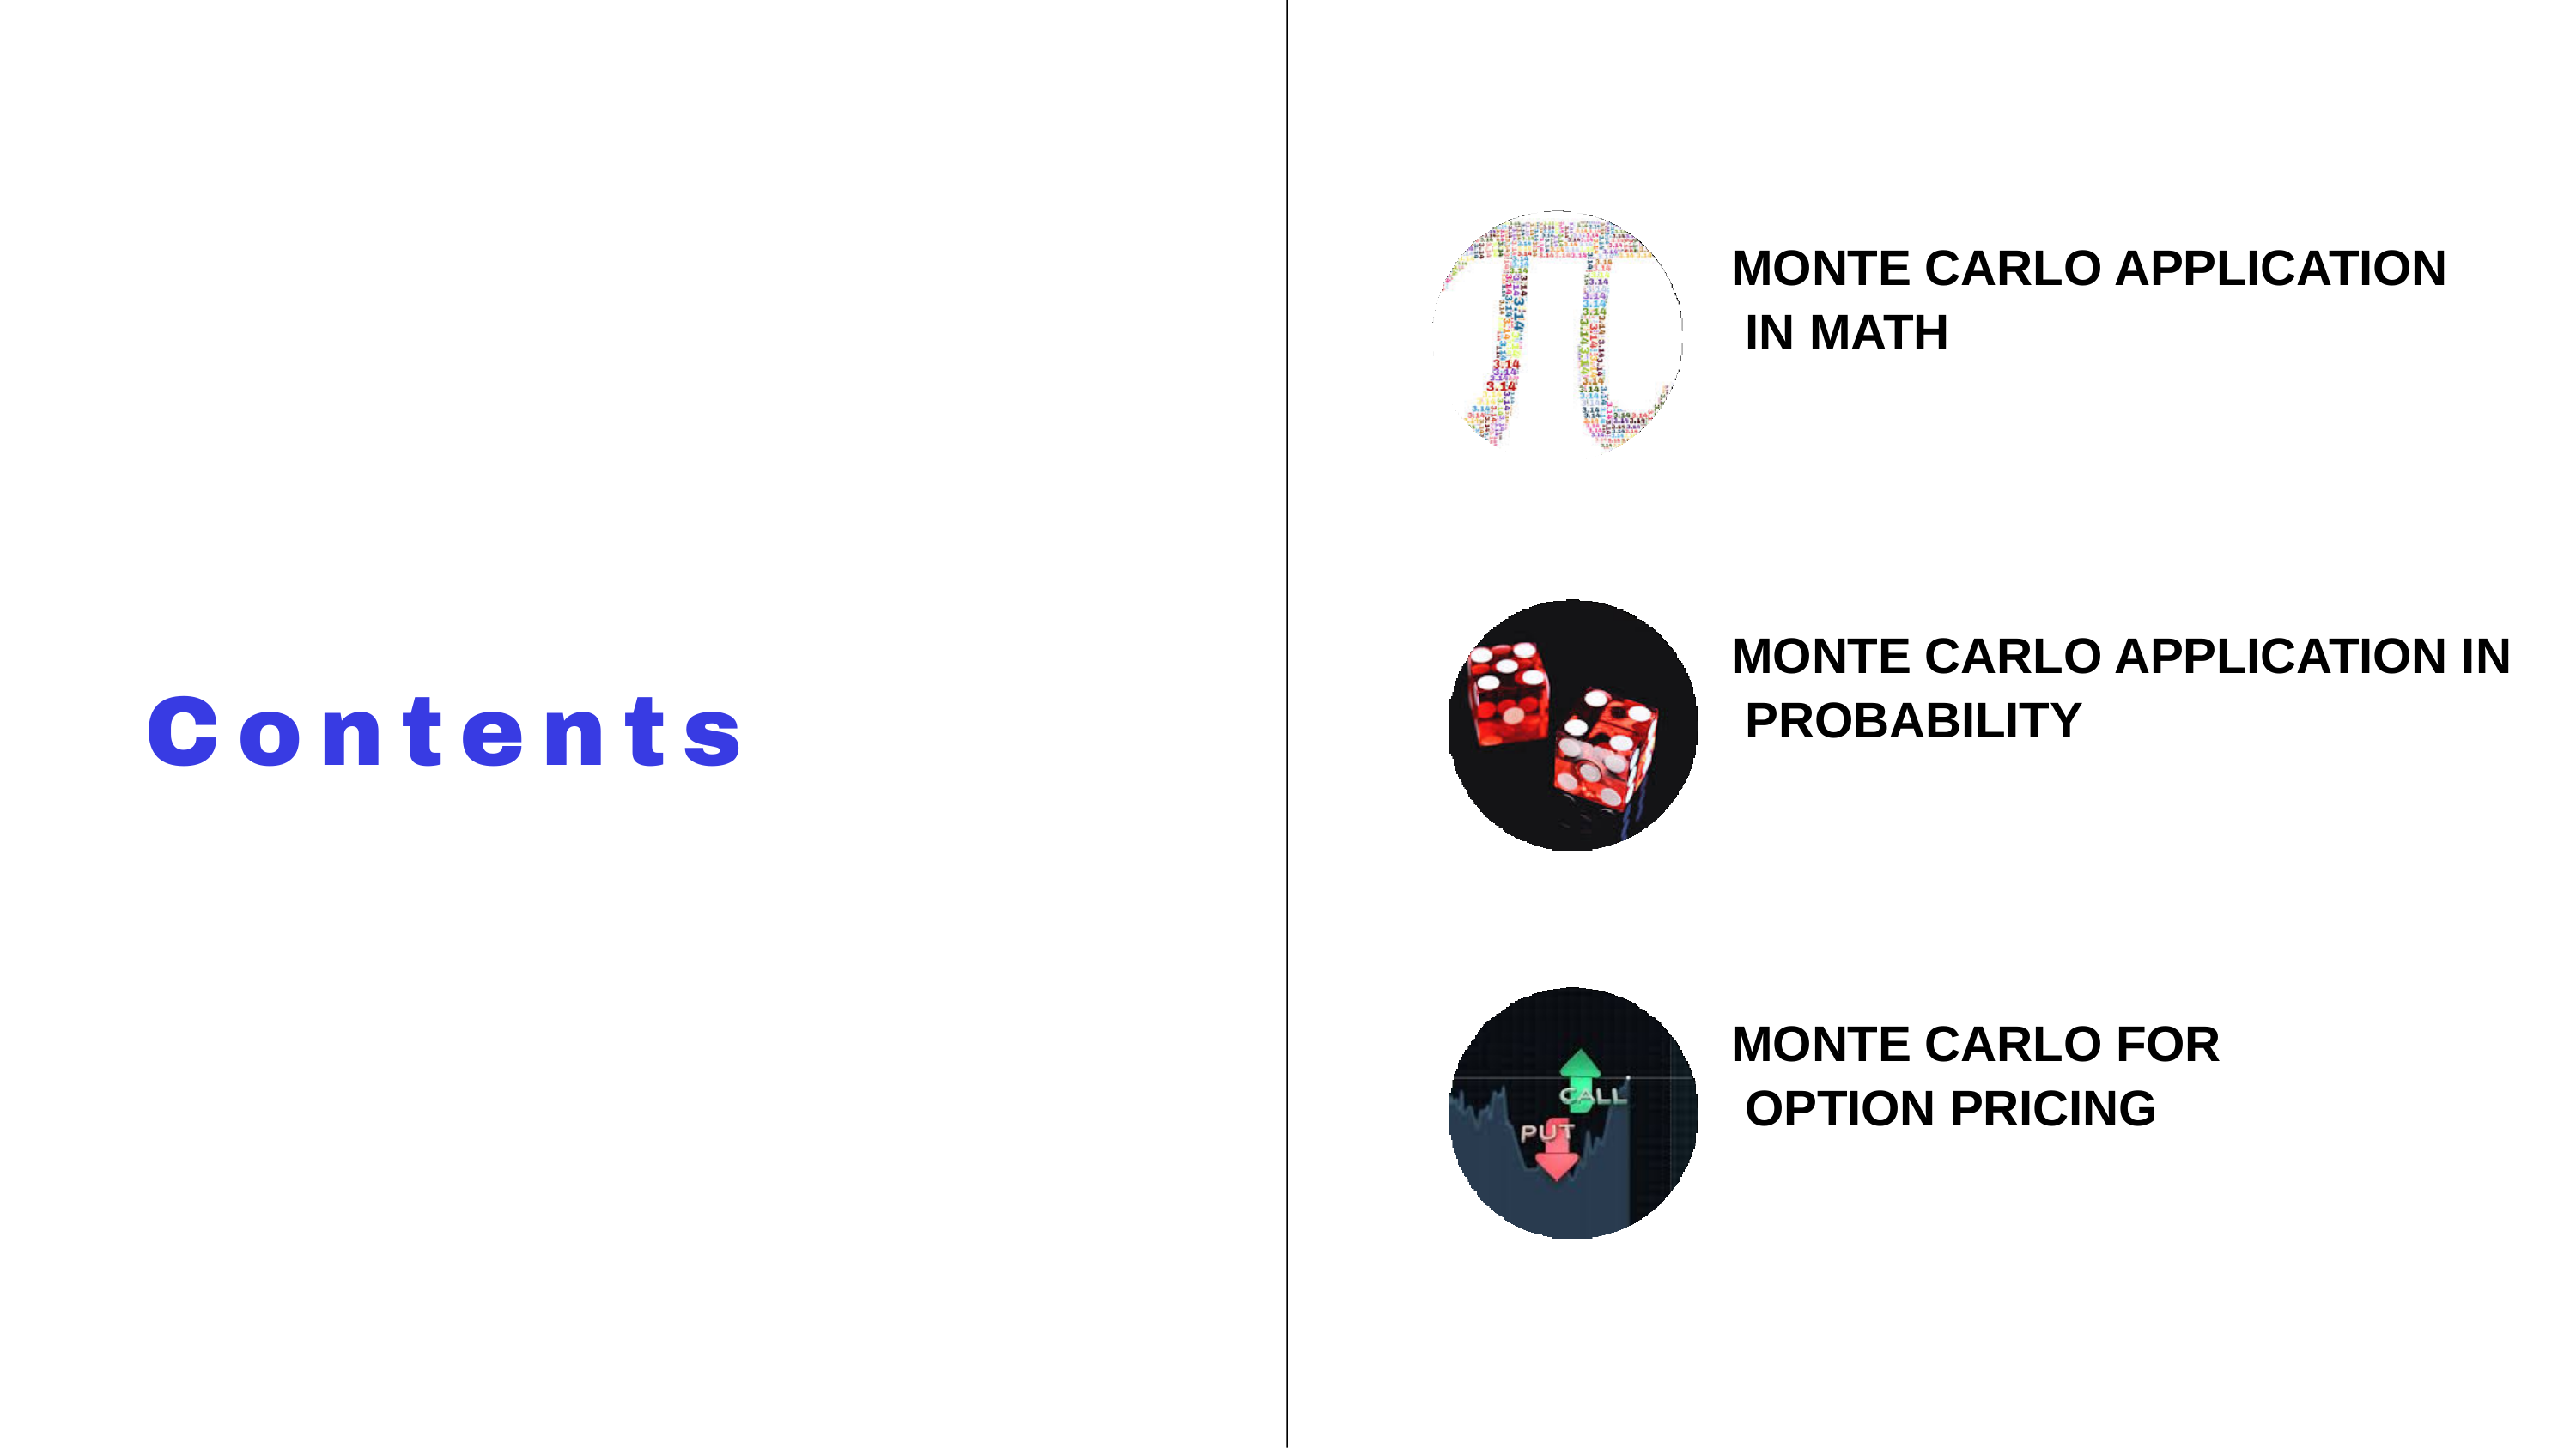

# MONTE CARLO APPLICATION  IN MATH

MONTE CARLO APPLICATION IN  PROBABILITY
Contents

MONTE CARLO FOR  OPTION PRICING